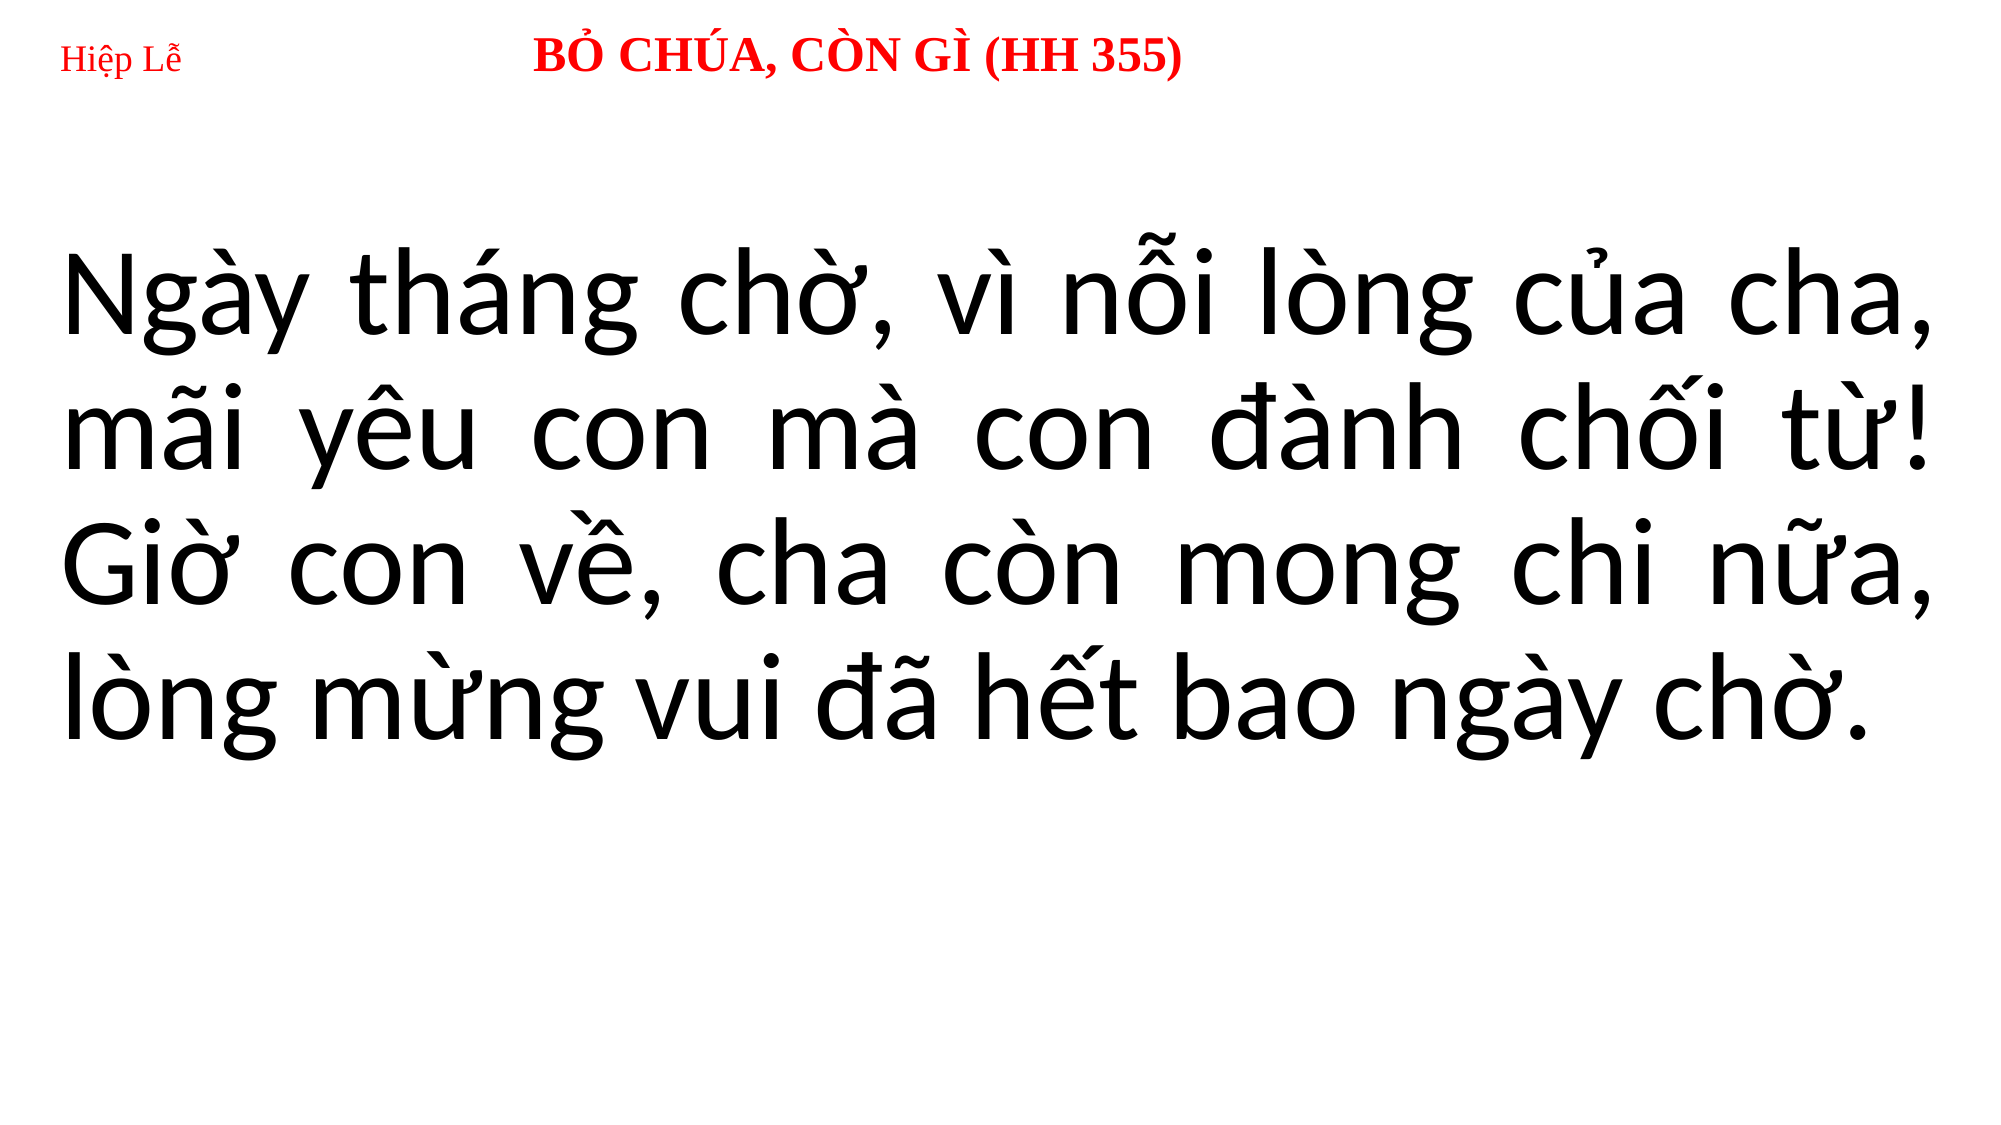

# Hiệp Lễ                                     BỎ CHÚA, CÒN GÌ (HH 355)
Ngày tháng chờ, vì nỗi lòng của cha, mãi yêu con mà con đành chối từ! Giờ con về, cha còn mong chi nữa, lòng mừng vui đã hết bao ngày chờ.